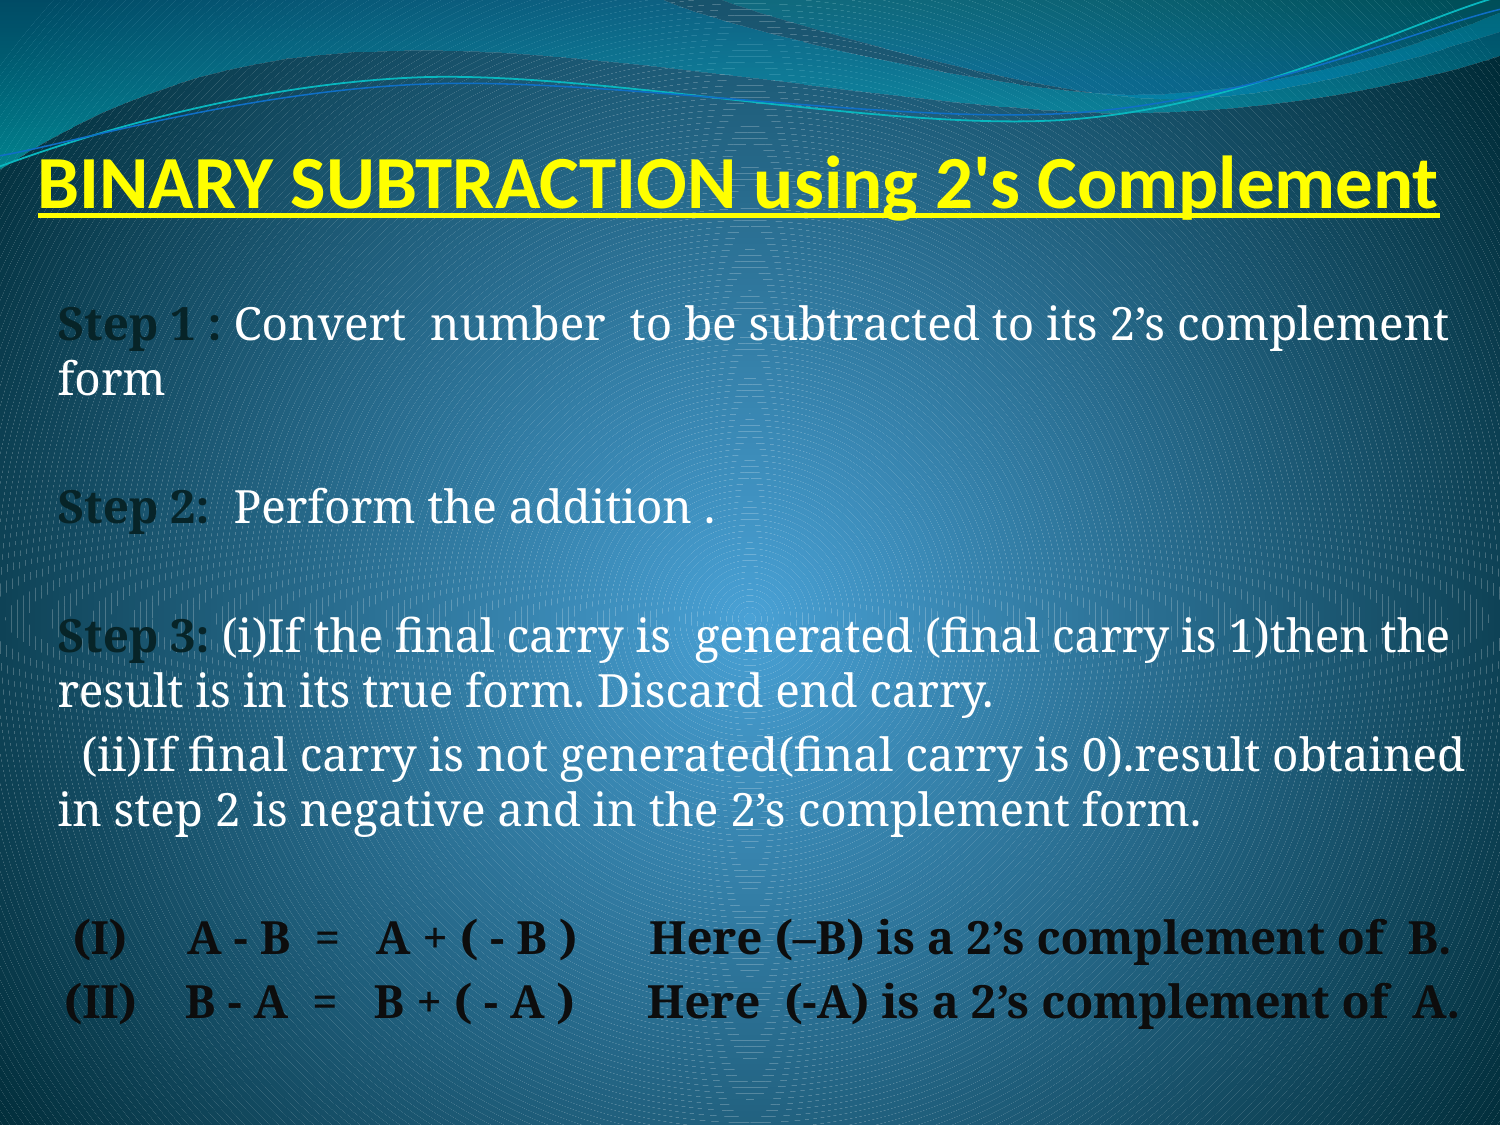

# BINARY SUBTRACTION using 2's Complement
Step 1 : Convert  number  to be subtracted to its 2’s complement form

Step 2:  Perform the addition .

Step 3: (i)If the final carry is  generated (final carry is 1)then the result is in its true form. Discard end carry.
  (ii)If final carry is not generated(final carry is 0).result obtained in step 2 is negative and in the 2’s complement form.

(I)     A - B  =   A + ( - B )      Here (–B) is a 2’s complement of  B.
(II)    B - A  =   B + ( - A )      Here  (-A) is a 2’s complement of  A.